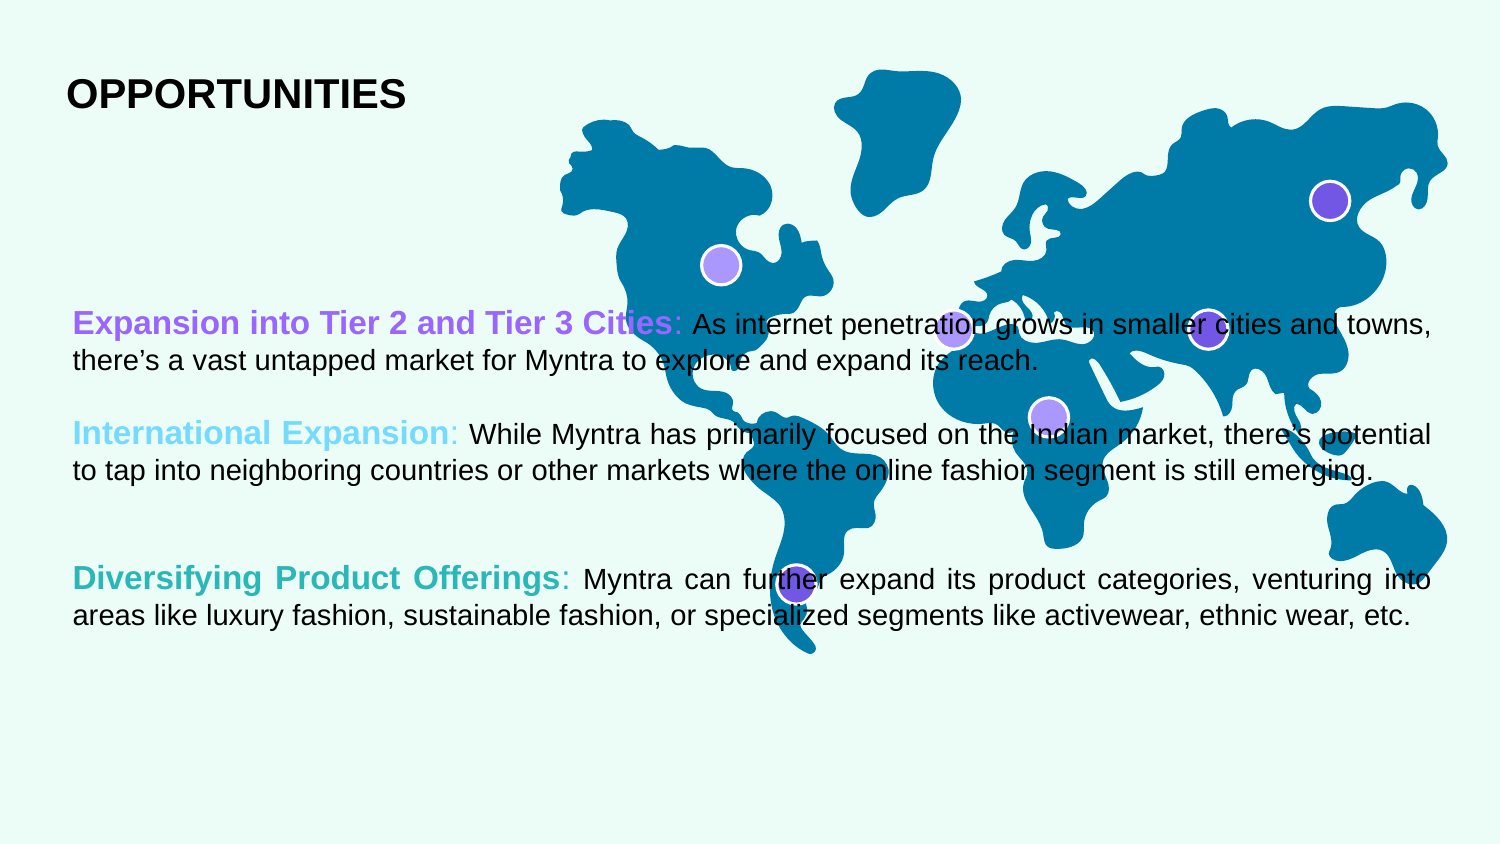

# OPPORTUNITIES

Expansion into Tier 2 and Tier 3 Cities: As internet penetration grows in smaller cities and towns, there’s a vast untapped market for Myntra to explore and expand its reach.

International Expansion: While Myntra has primarily focused on the Indian market, there’s potential to tap into neighboring countries or other markets where the online fashion segment is still emerging.

Diversifying Product Offerings: Myntra can further expand its product categories, venturing into areas like luxury fashion, sustainable fashion, or specialized segments like activewear, ethnic wear, etc.